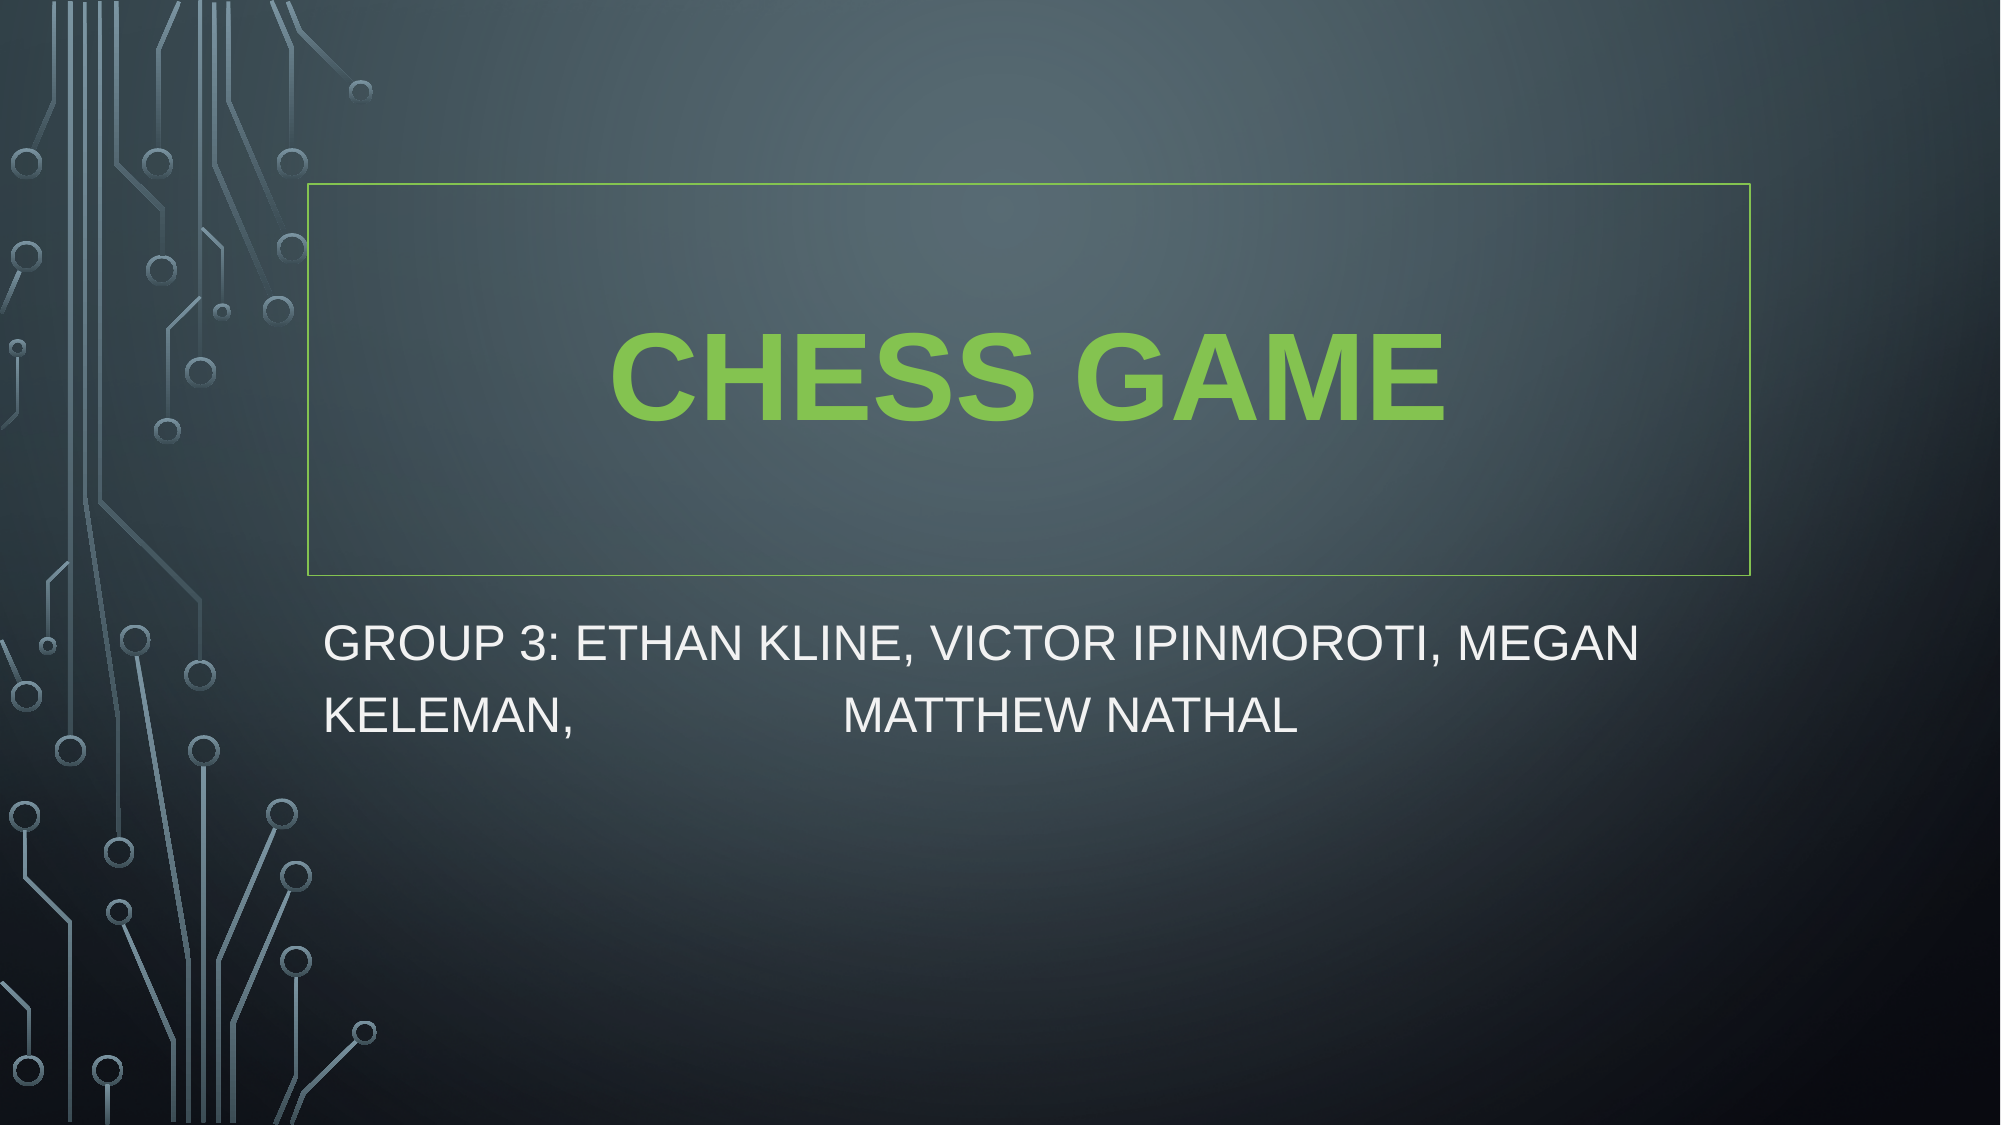

# Chess Game
Group 3: Ethan Kline, victor Ipinmoroti, Megan Keleman,       	     Matthew nathal